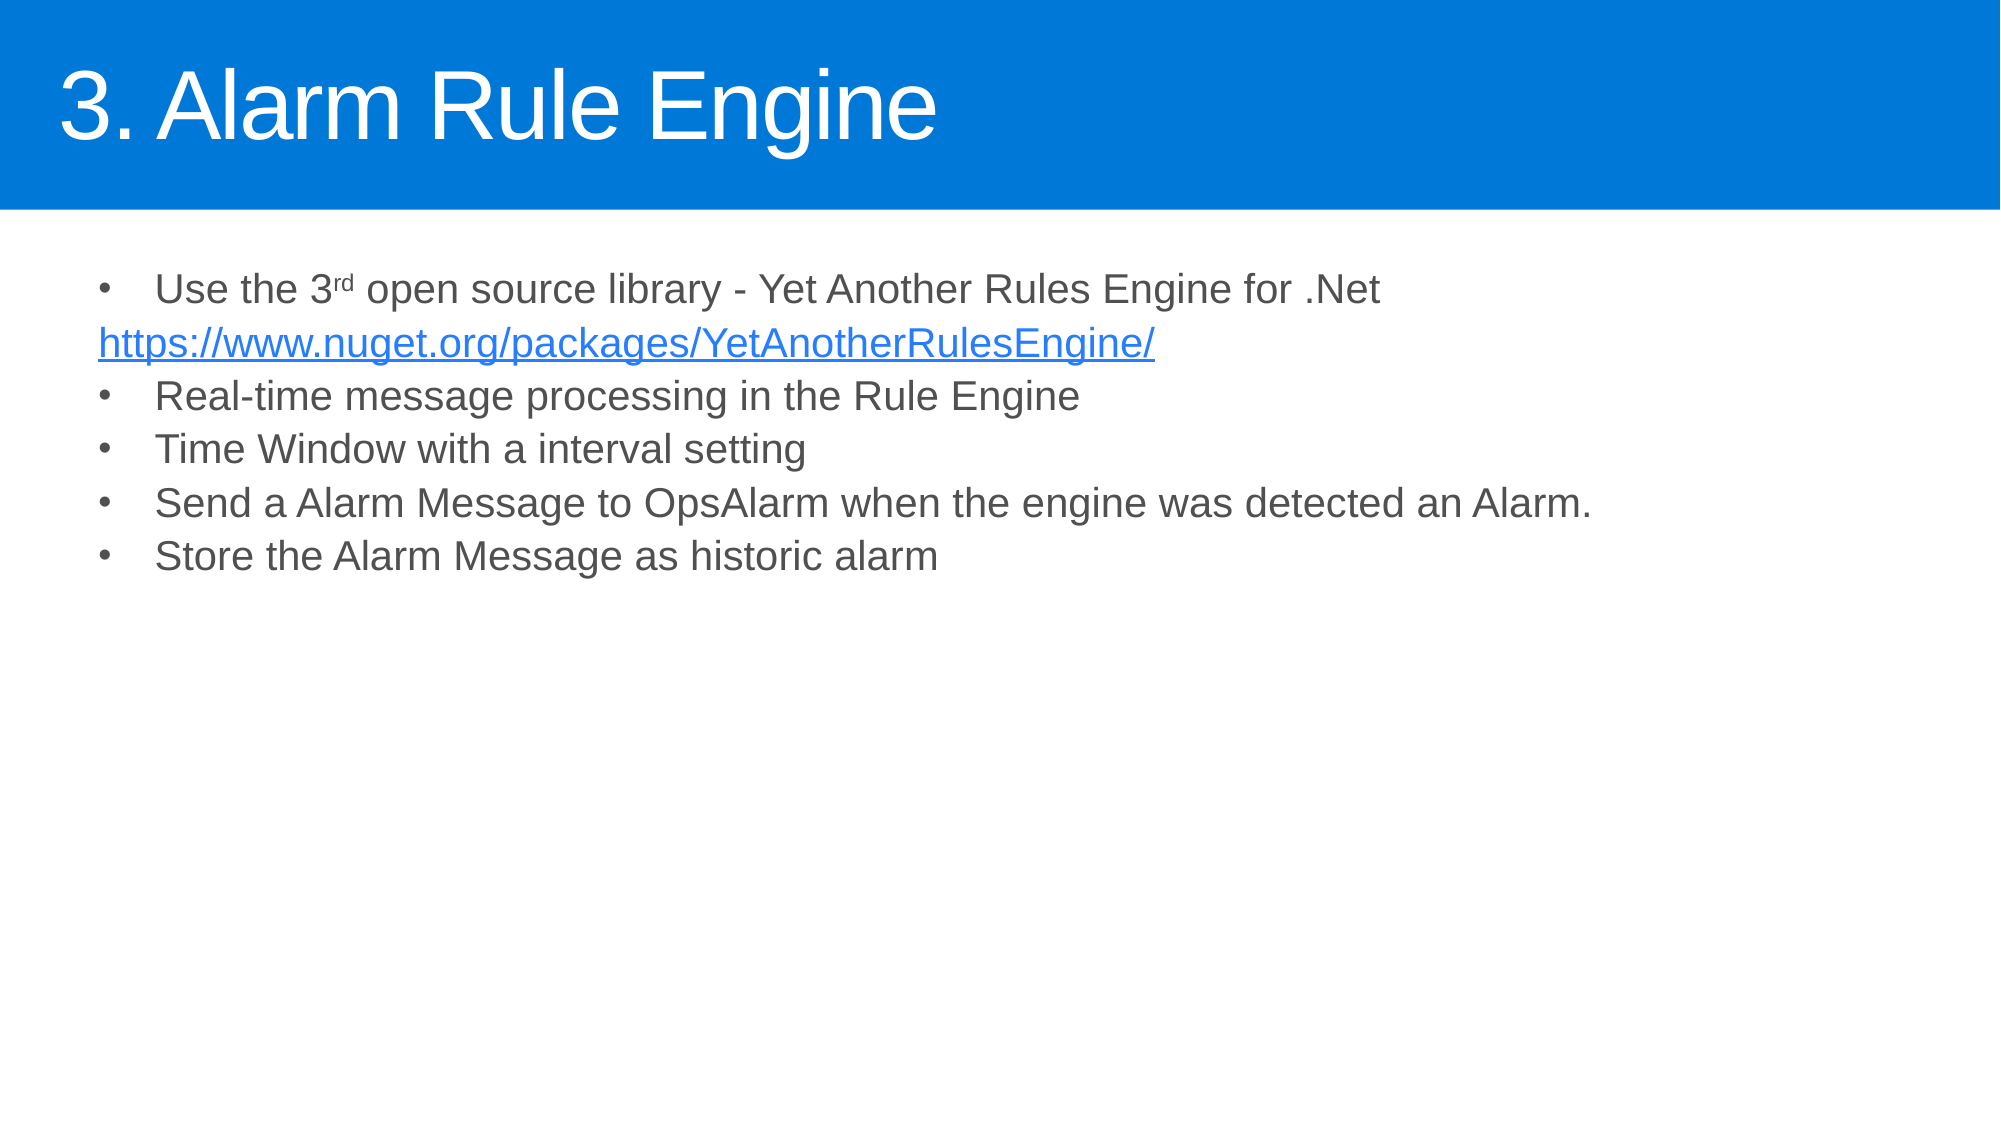

3. Alarm Rule Engine
Use the 3rd open source library - Yet Another Rules Engine for .Net
https://www.nuget.org/packages/YetAnotherRulesEngine/
Real-time message processing in the Rule Engine
Time Window with a interval setting
Send a Alarm Message to OpsAlarm when the engine was detected an Alarm.
Store the Alarm Message as historic alarm